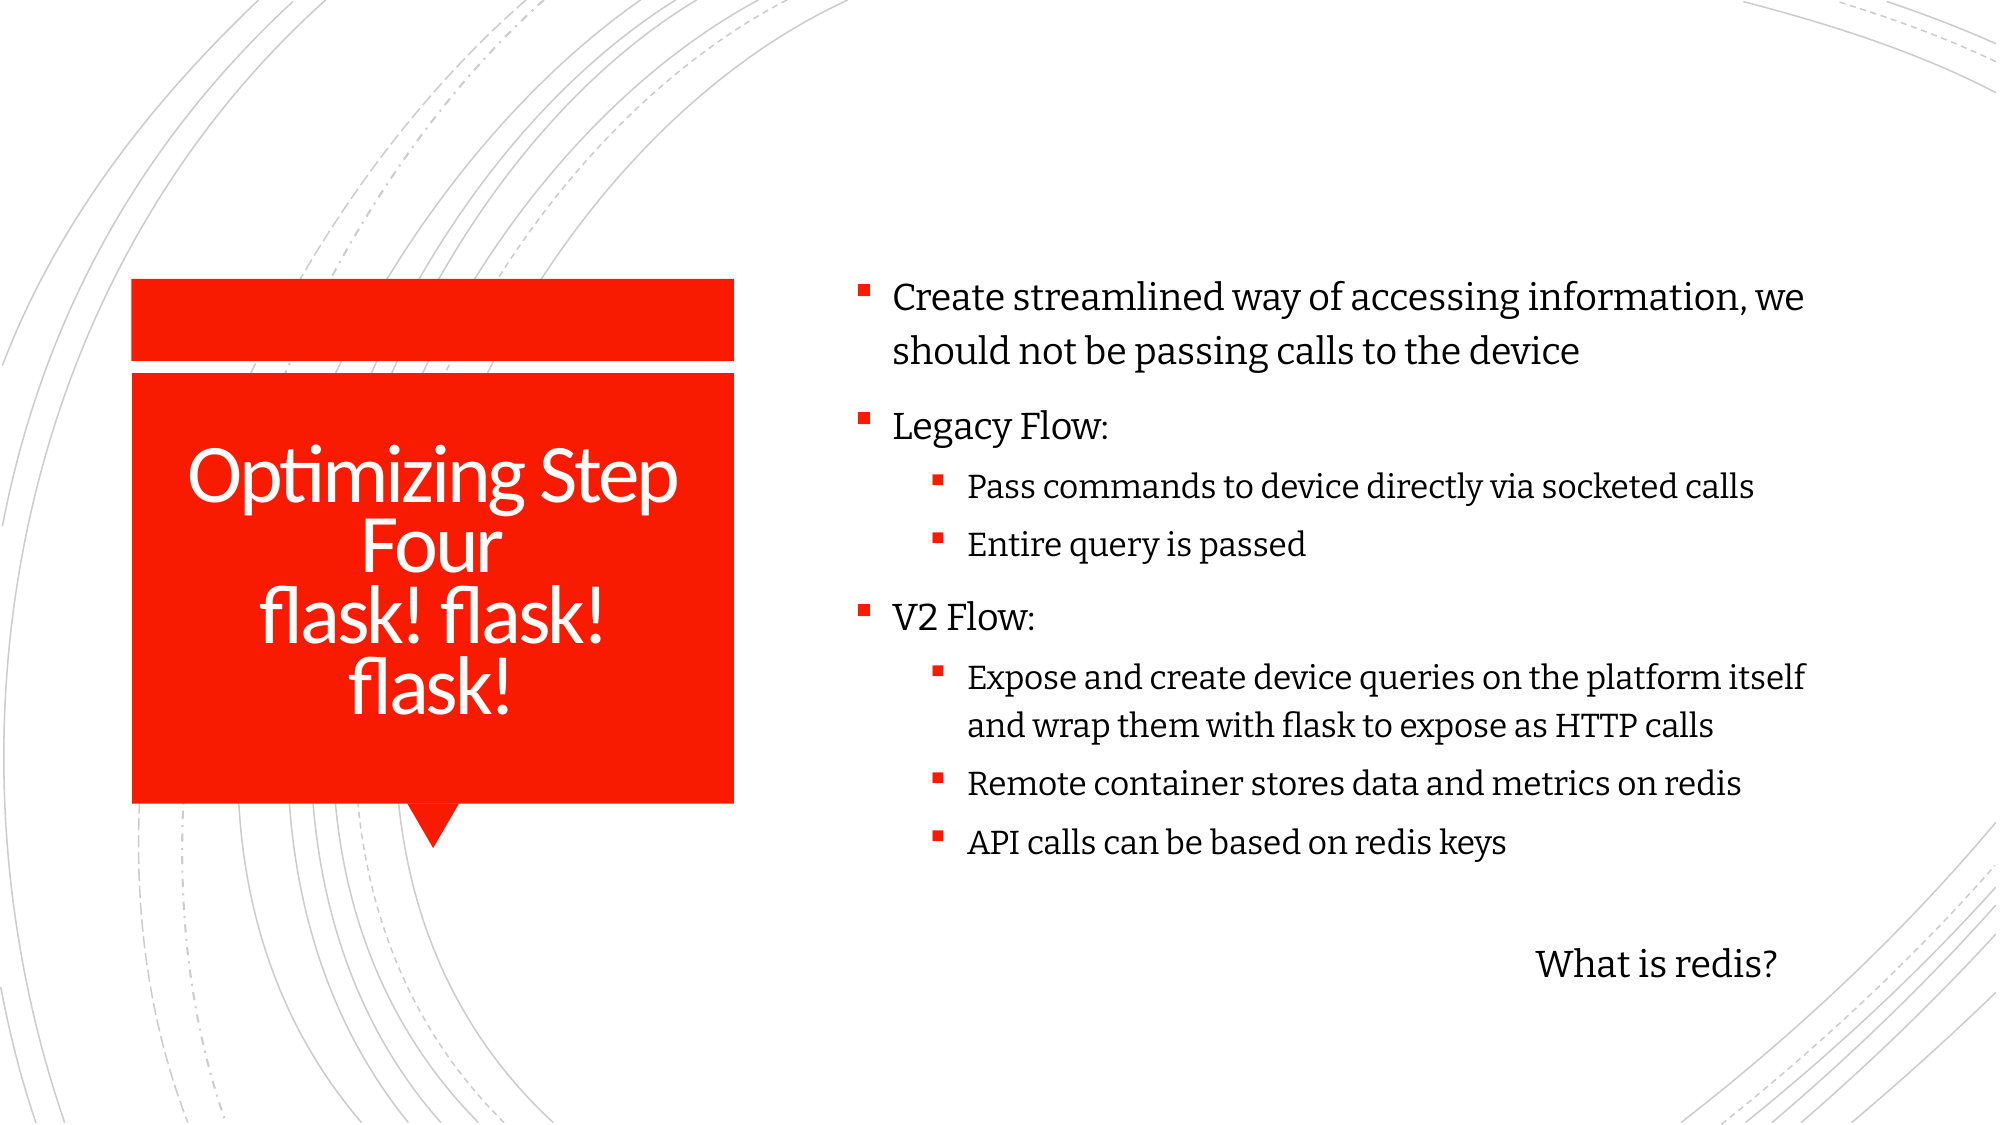

Create streamlined way of accessing information, we should not be passing calls to the device
Legacy Flow:
Pass commands to device directly via socketed calls
Entire query is passed
V2 Flow:
Expose and create device queries on the platform itself and wrap them with flask to expose as HTTP calls
Remote container stores data and metrics on redis
API calls can be based on redis keys
# Optimizing Step Four flask! flask! flask!
What is redis?